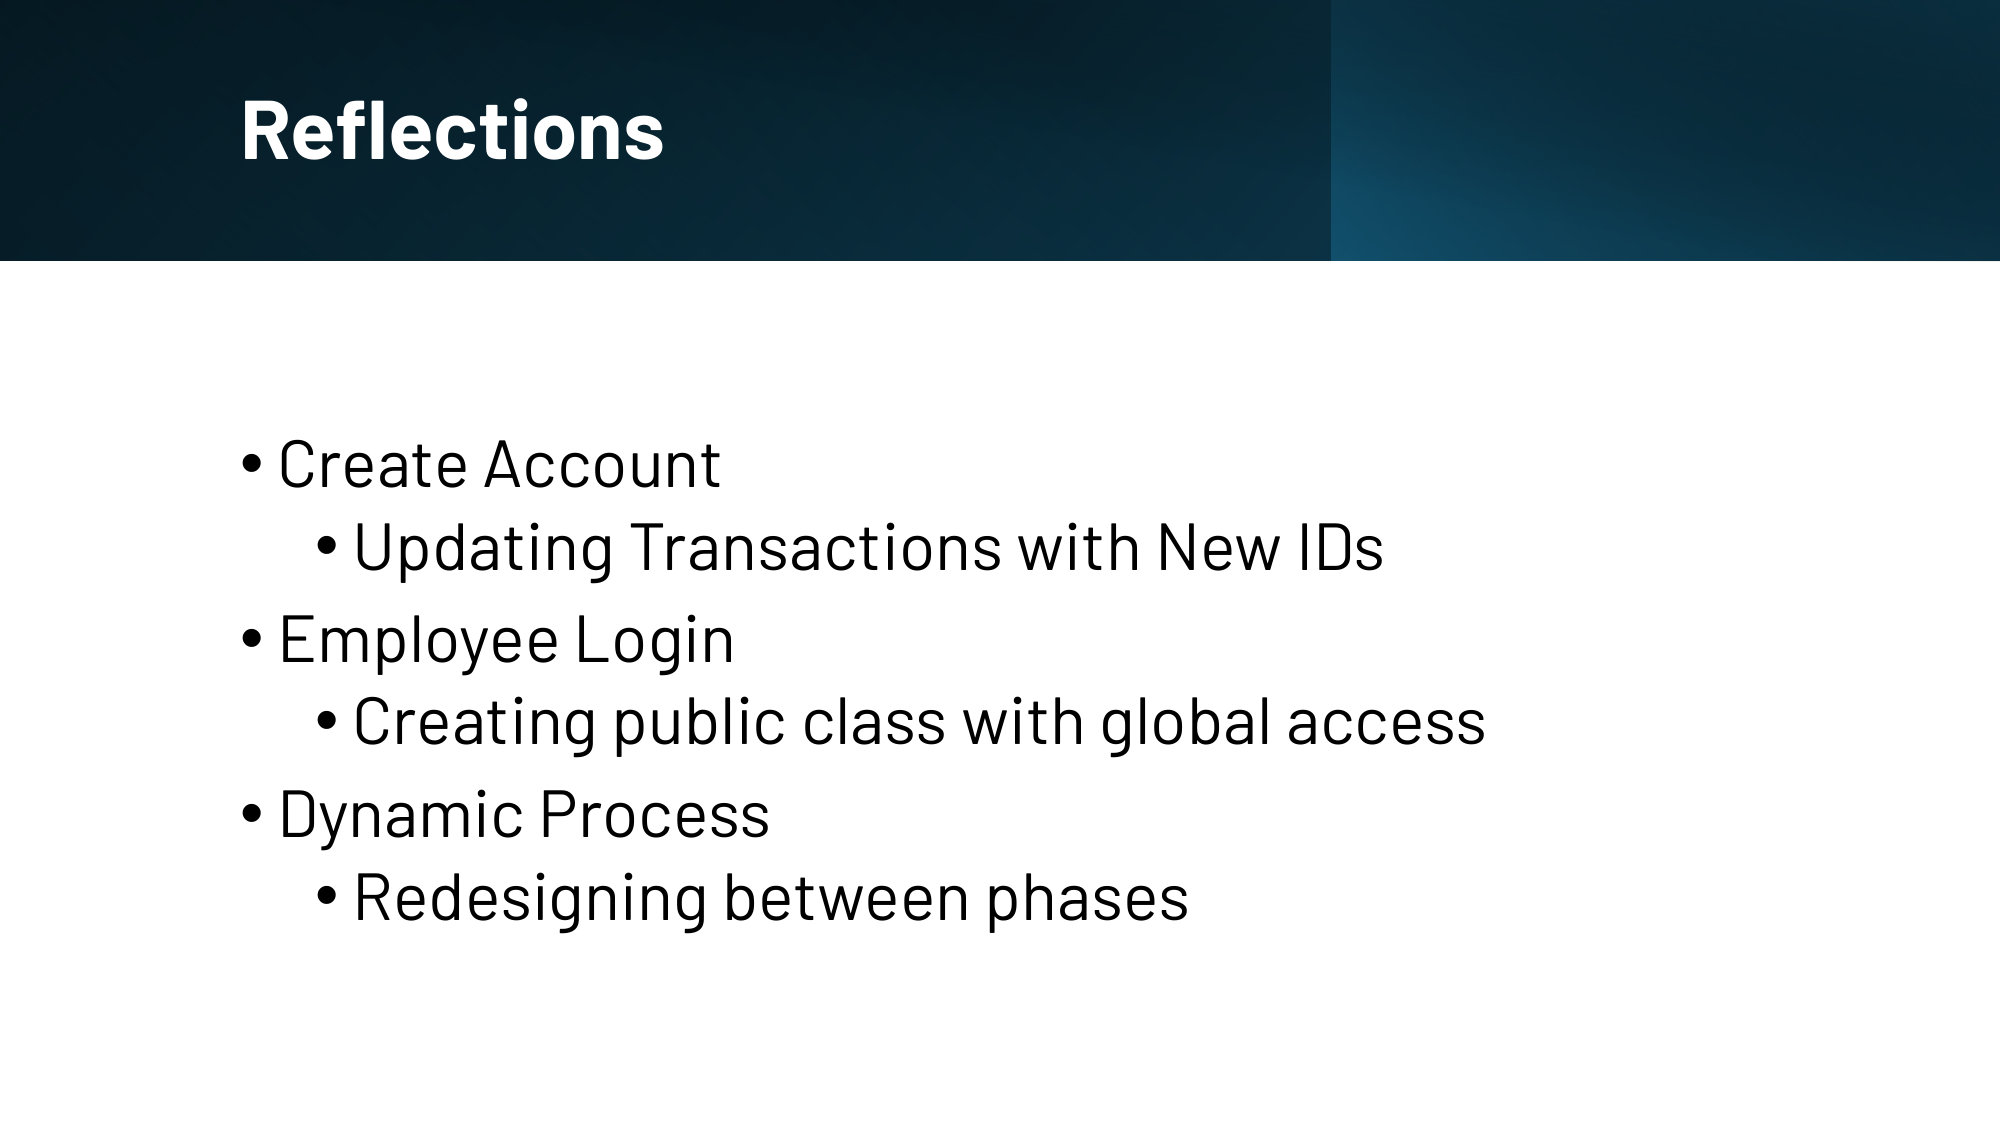

# Reflections
Create Account
Updating Transactions with New IDs
Employee Login
Creating public class with global access
Dynamic Process
Redesigning between phases